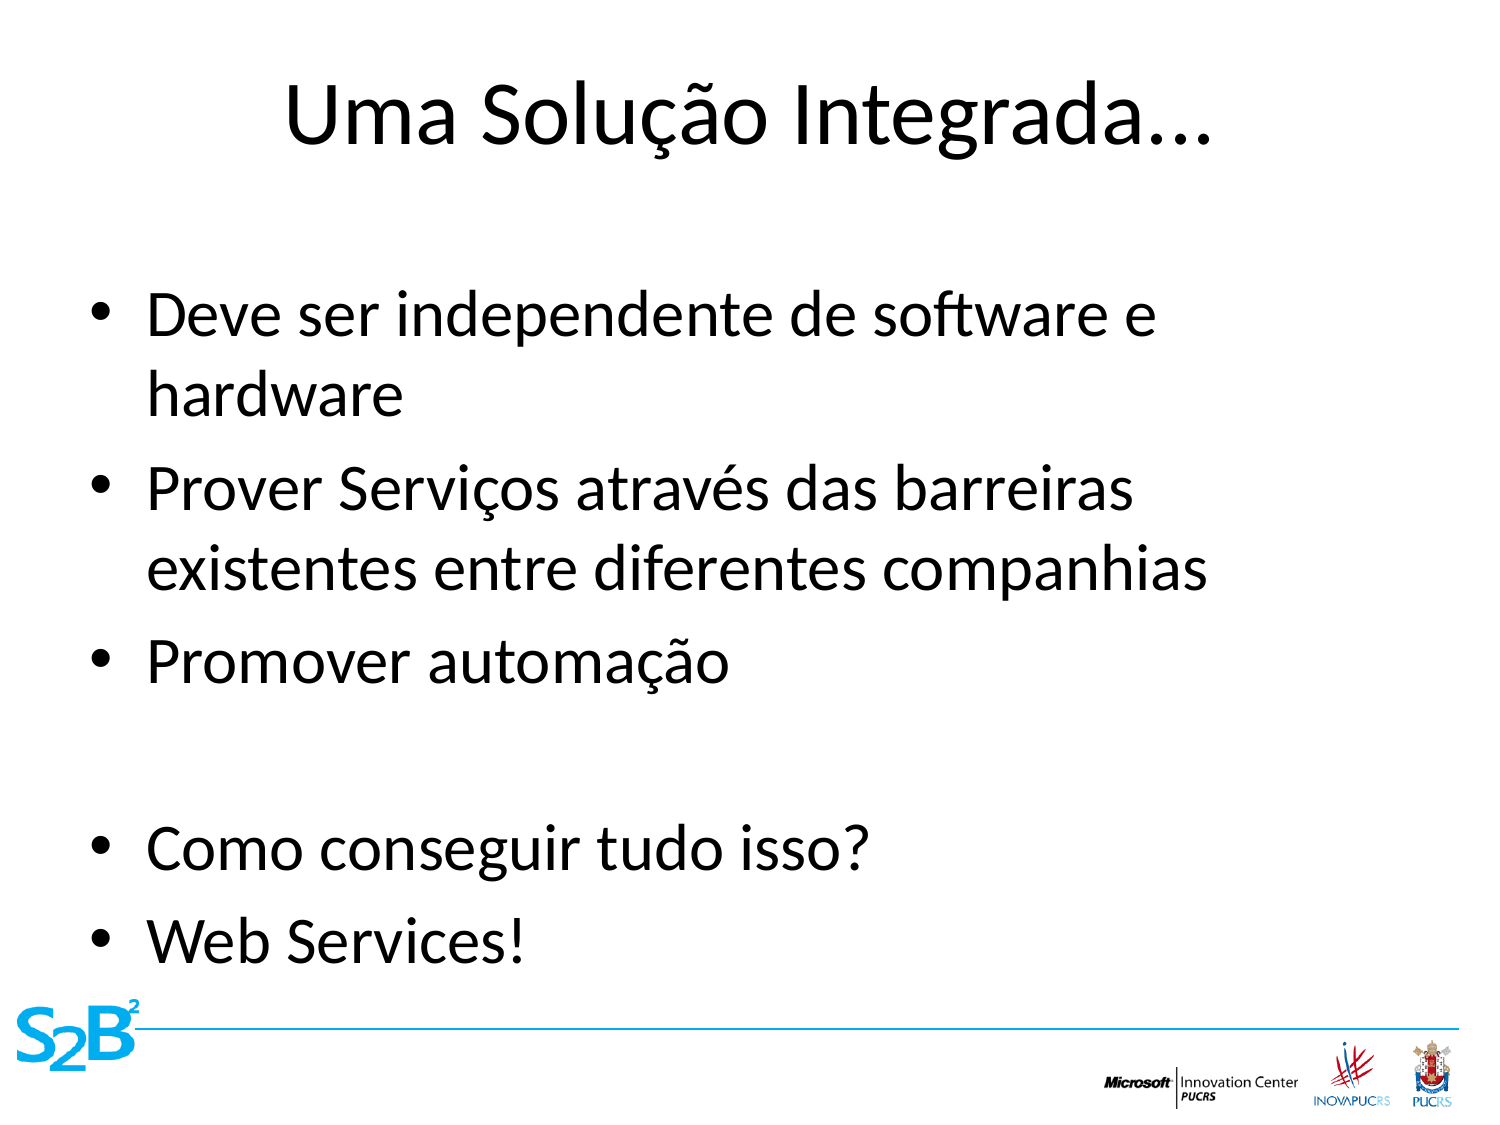

# Uma Solução Integrada...
Deve ser independente de software e hardware
Prover Serviços através das barreiras existentes entre diferentes companhias
Promover automação

Como conseguir tudo isso?
Web Services!